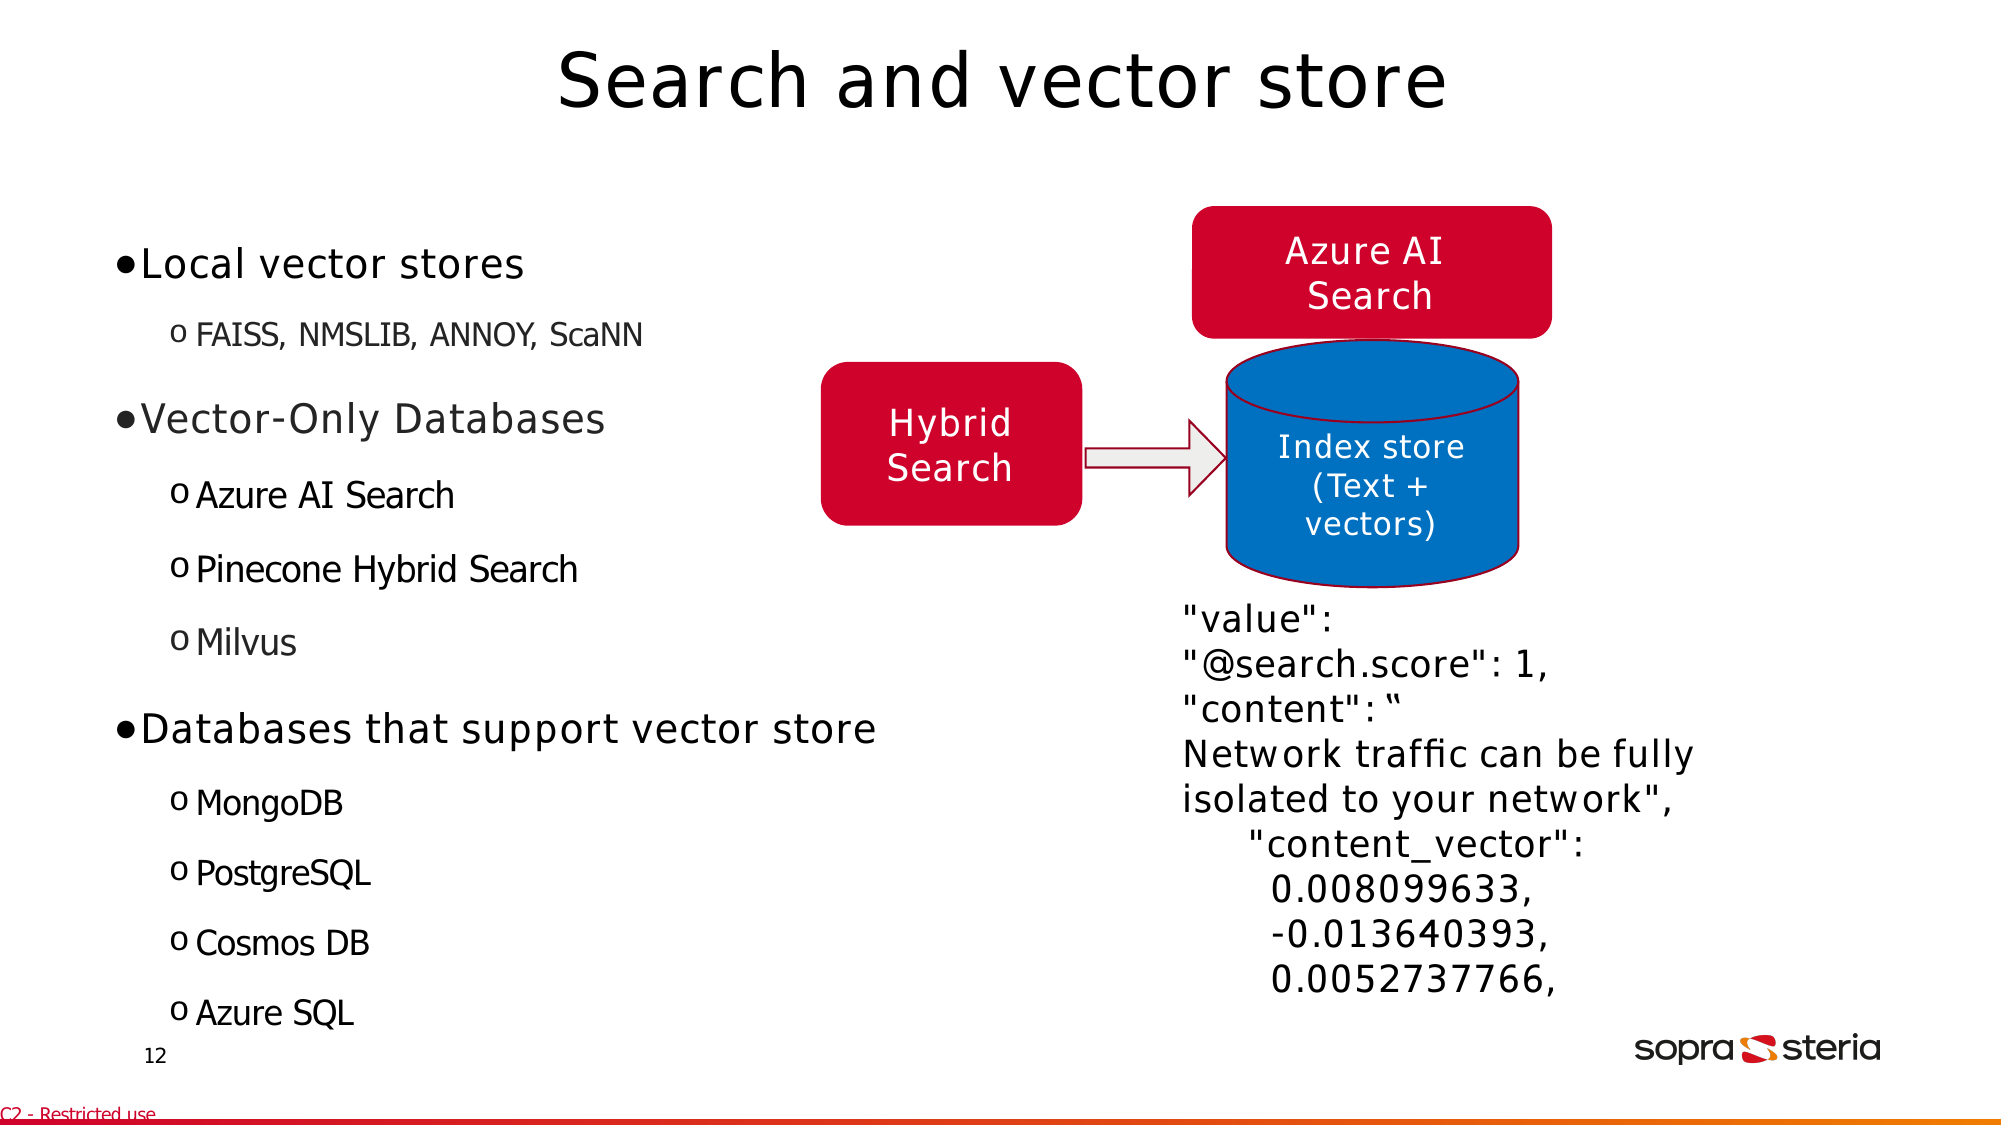

Search and vector store
Local vector stores
FAISS, NMSLIB, ANNOY, ScaNN
Vector-Only Databases
Azure AI Search
Pinecone Hybrid Search
Milvus
Databases that support vector store
MongoDB
PostgreSQL
Cosmos DB
Azure SQL

Azure AI
Search
Index store
(Text + vectors)
Hybrid Search

"value":
"@search.score": 1,
"content": “
Network traffic can be fully isolated to your network",
      "content_vector":
        0.008099633,
        -0.013640393,
        0.0052737766,